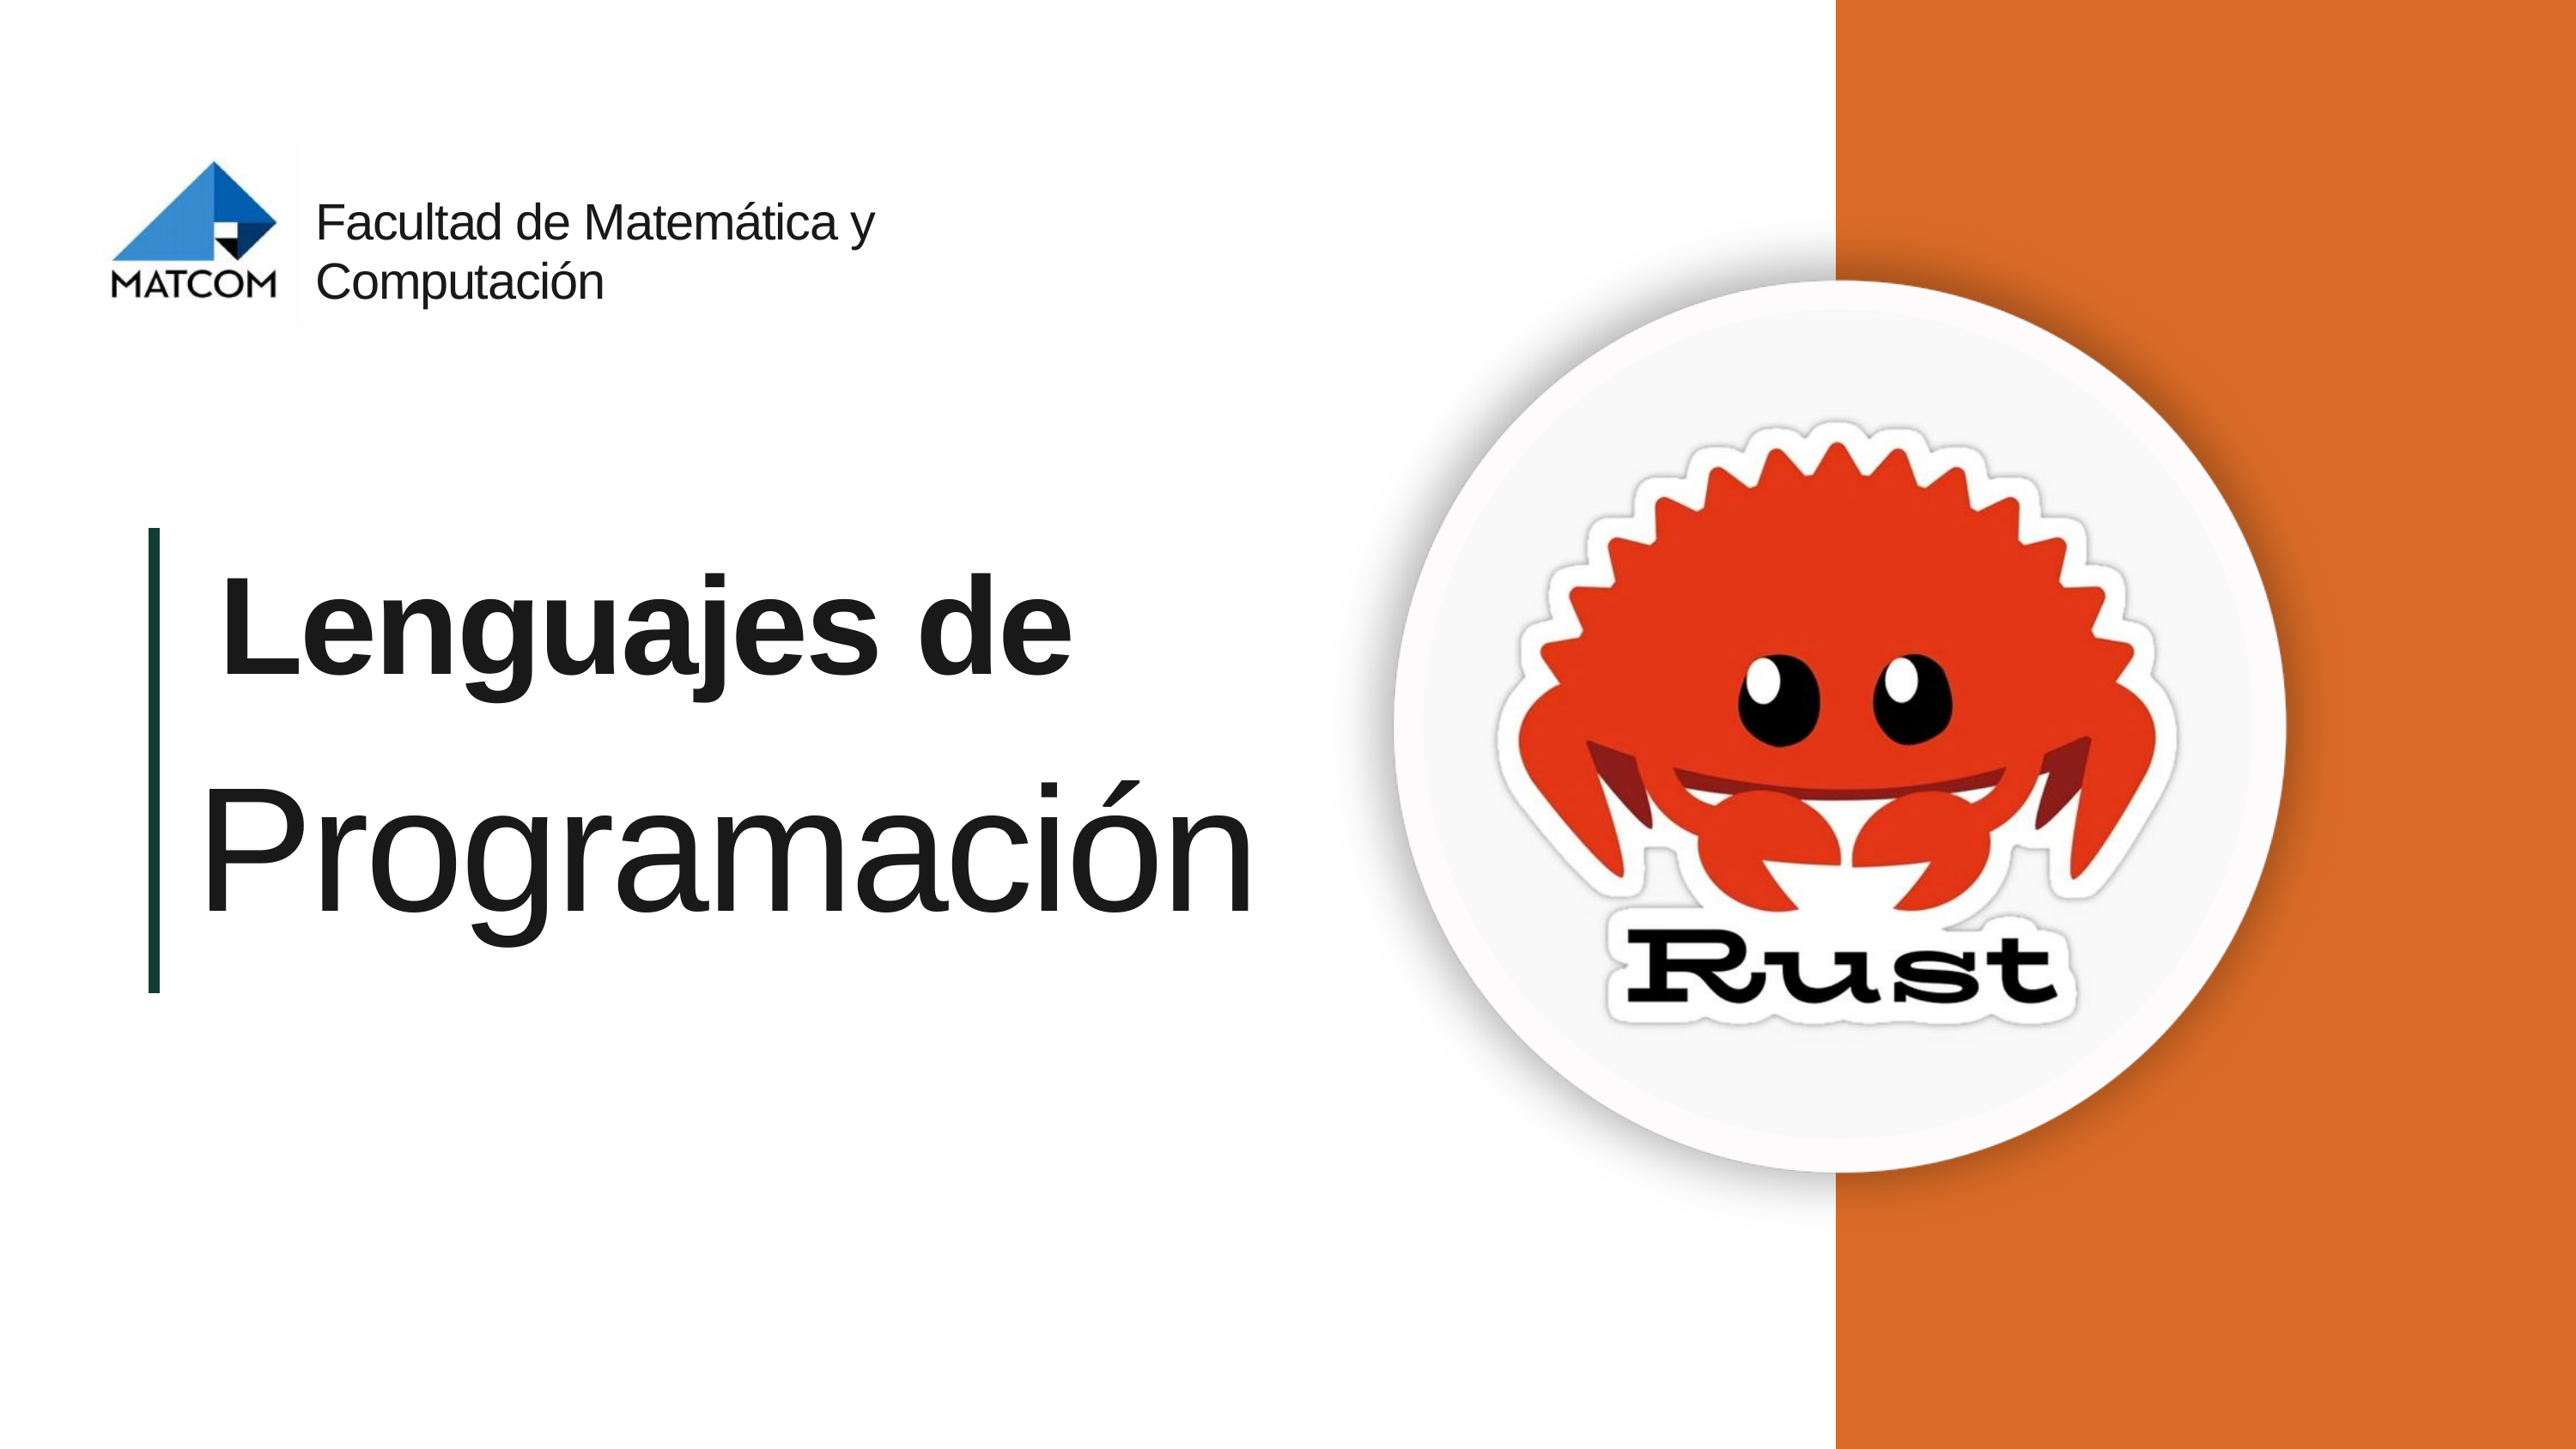

Facultad de Matemática y Computación

Lenguajes de

Programación